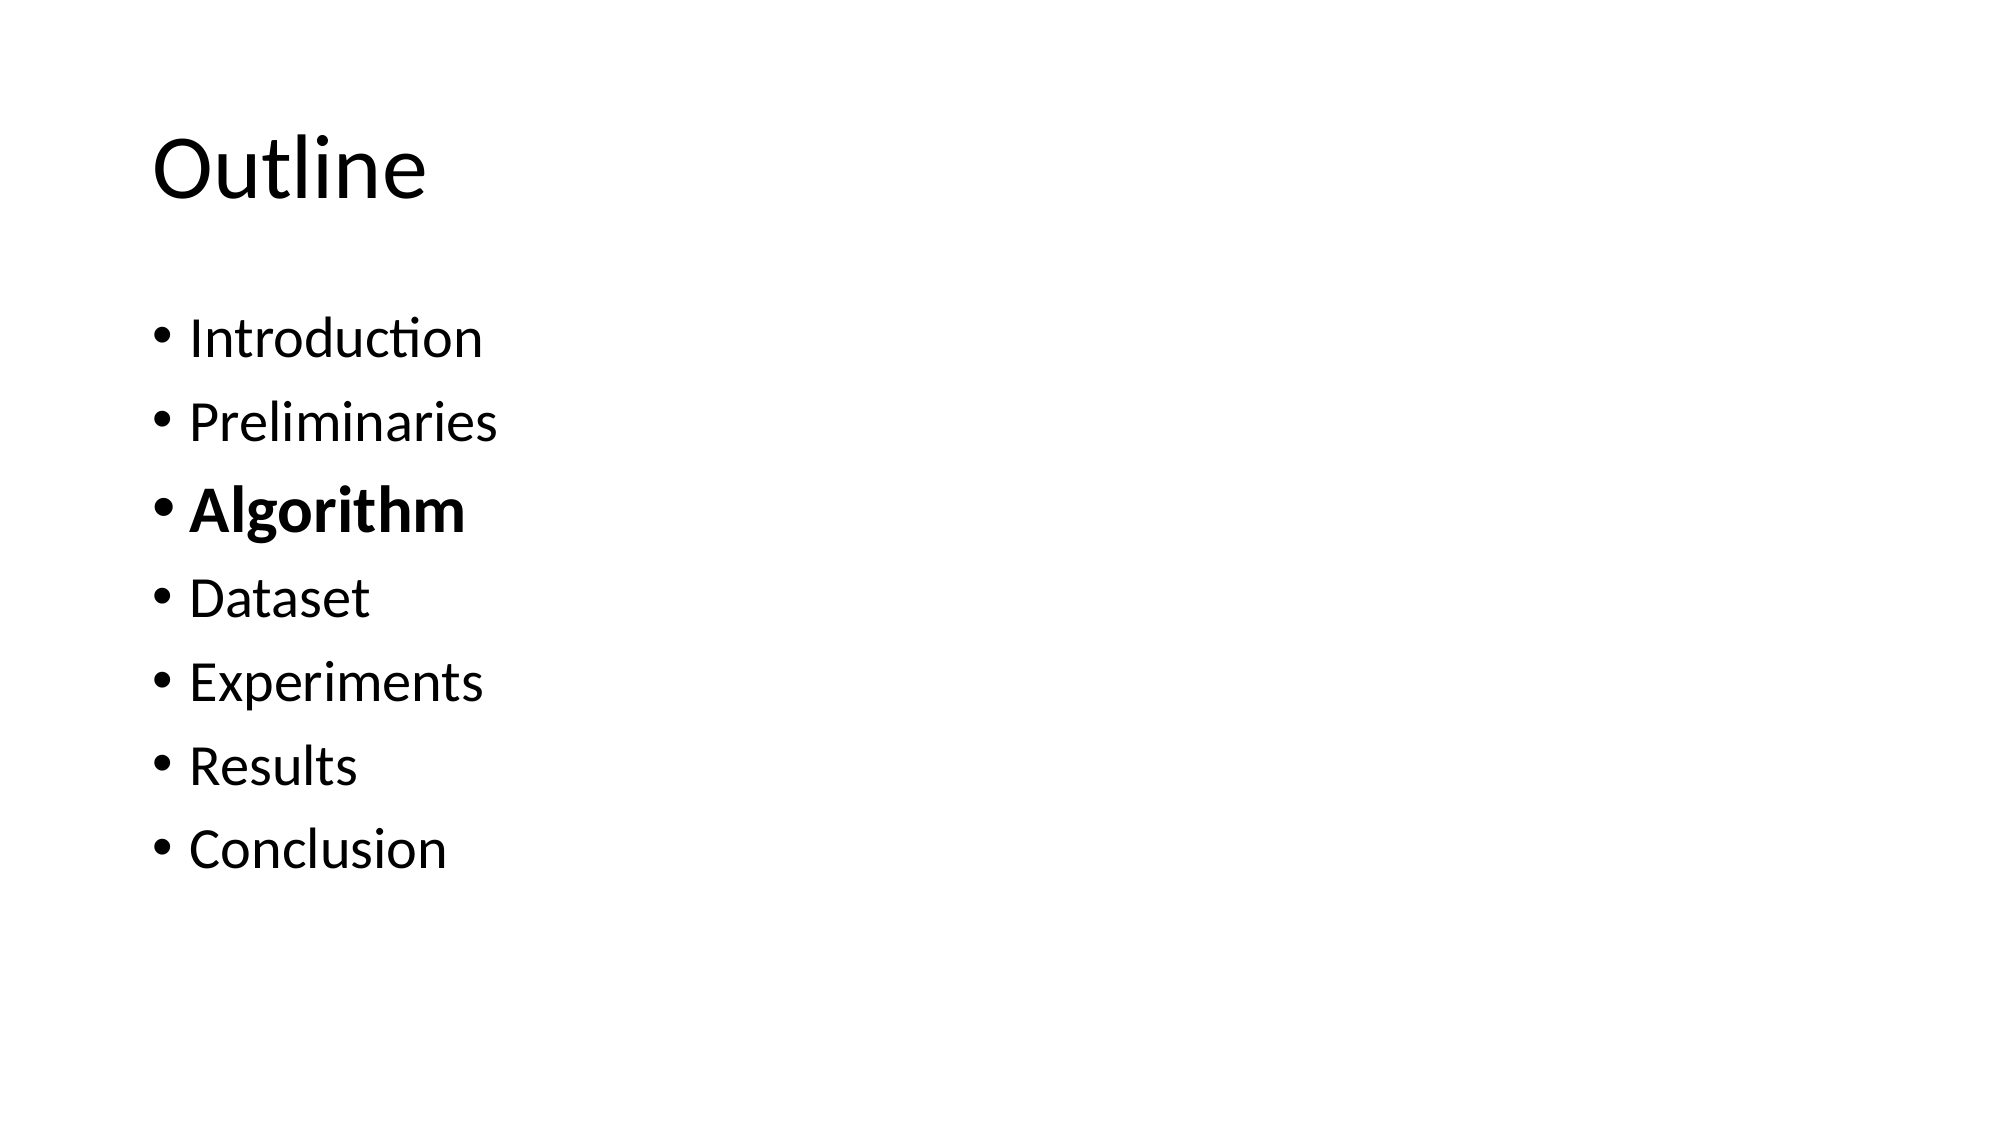

# Outline
Introduction
Preliminaries
Algorithm
Dataset
Experiments
Results
Conclusion